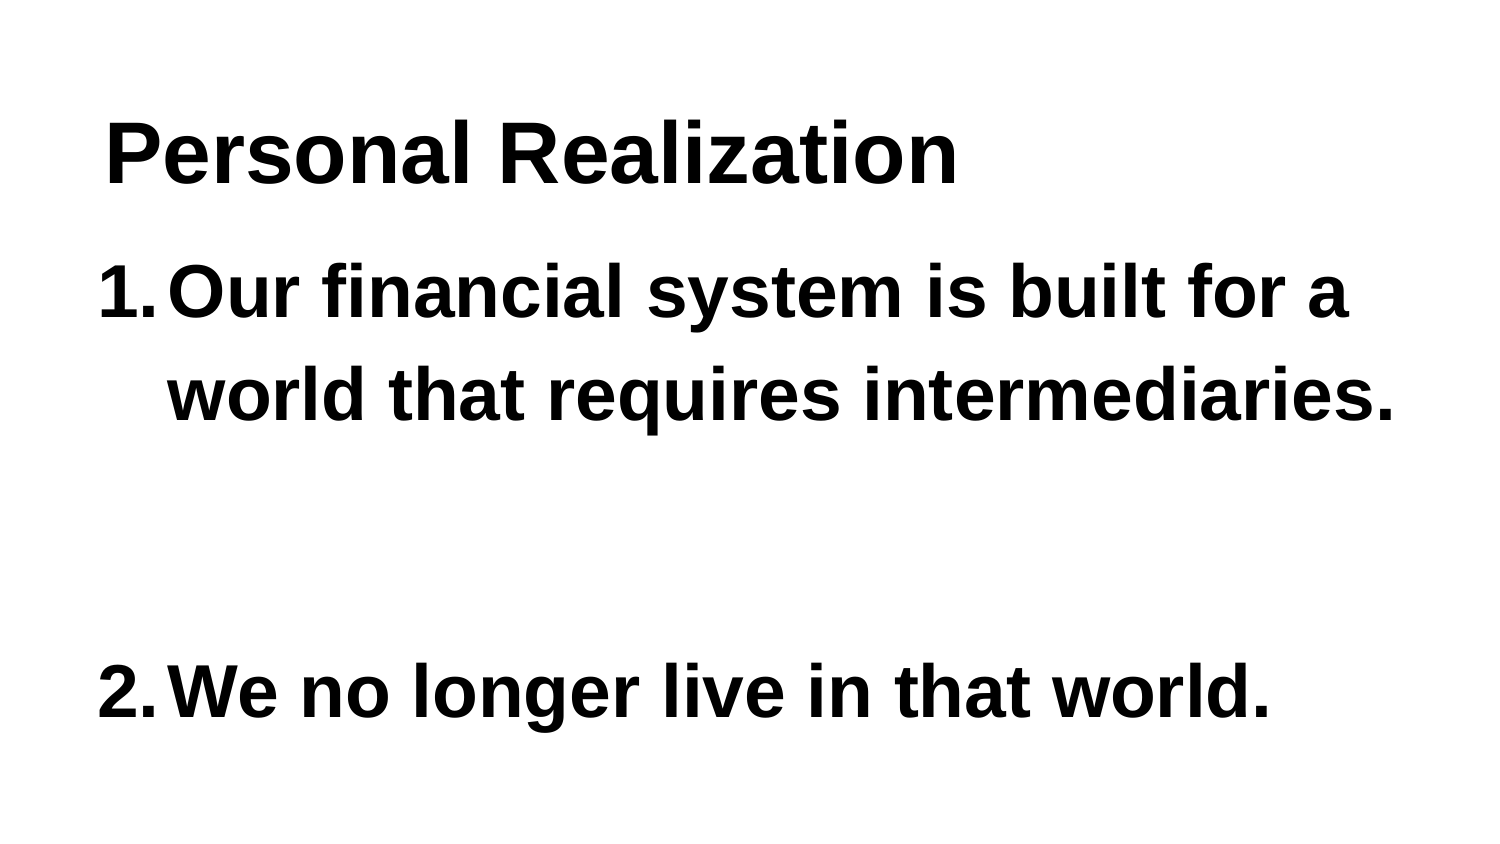

Personal Realization
Our financial system is built for a world that requires intermediaries.
We no longer live in that world.